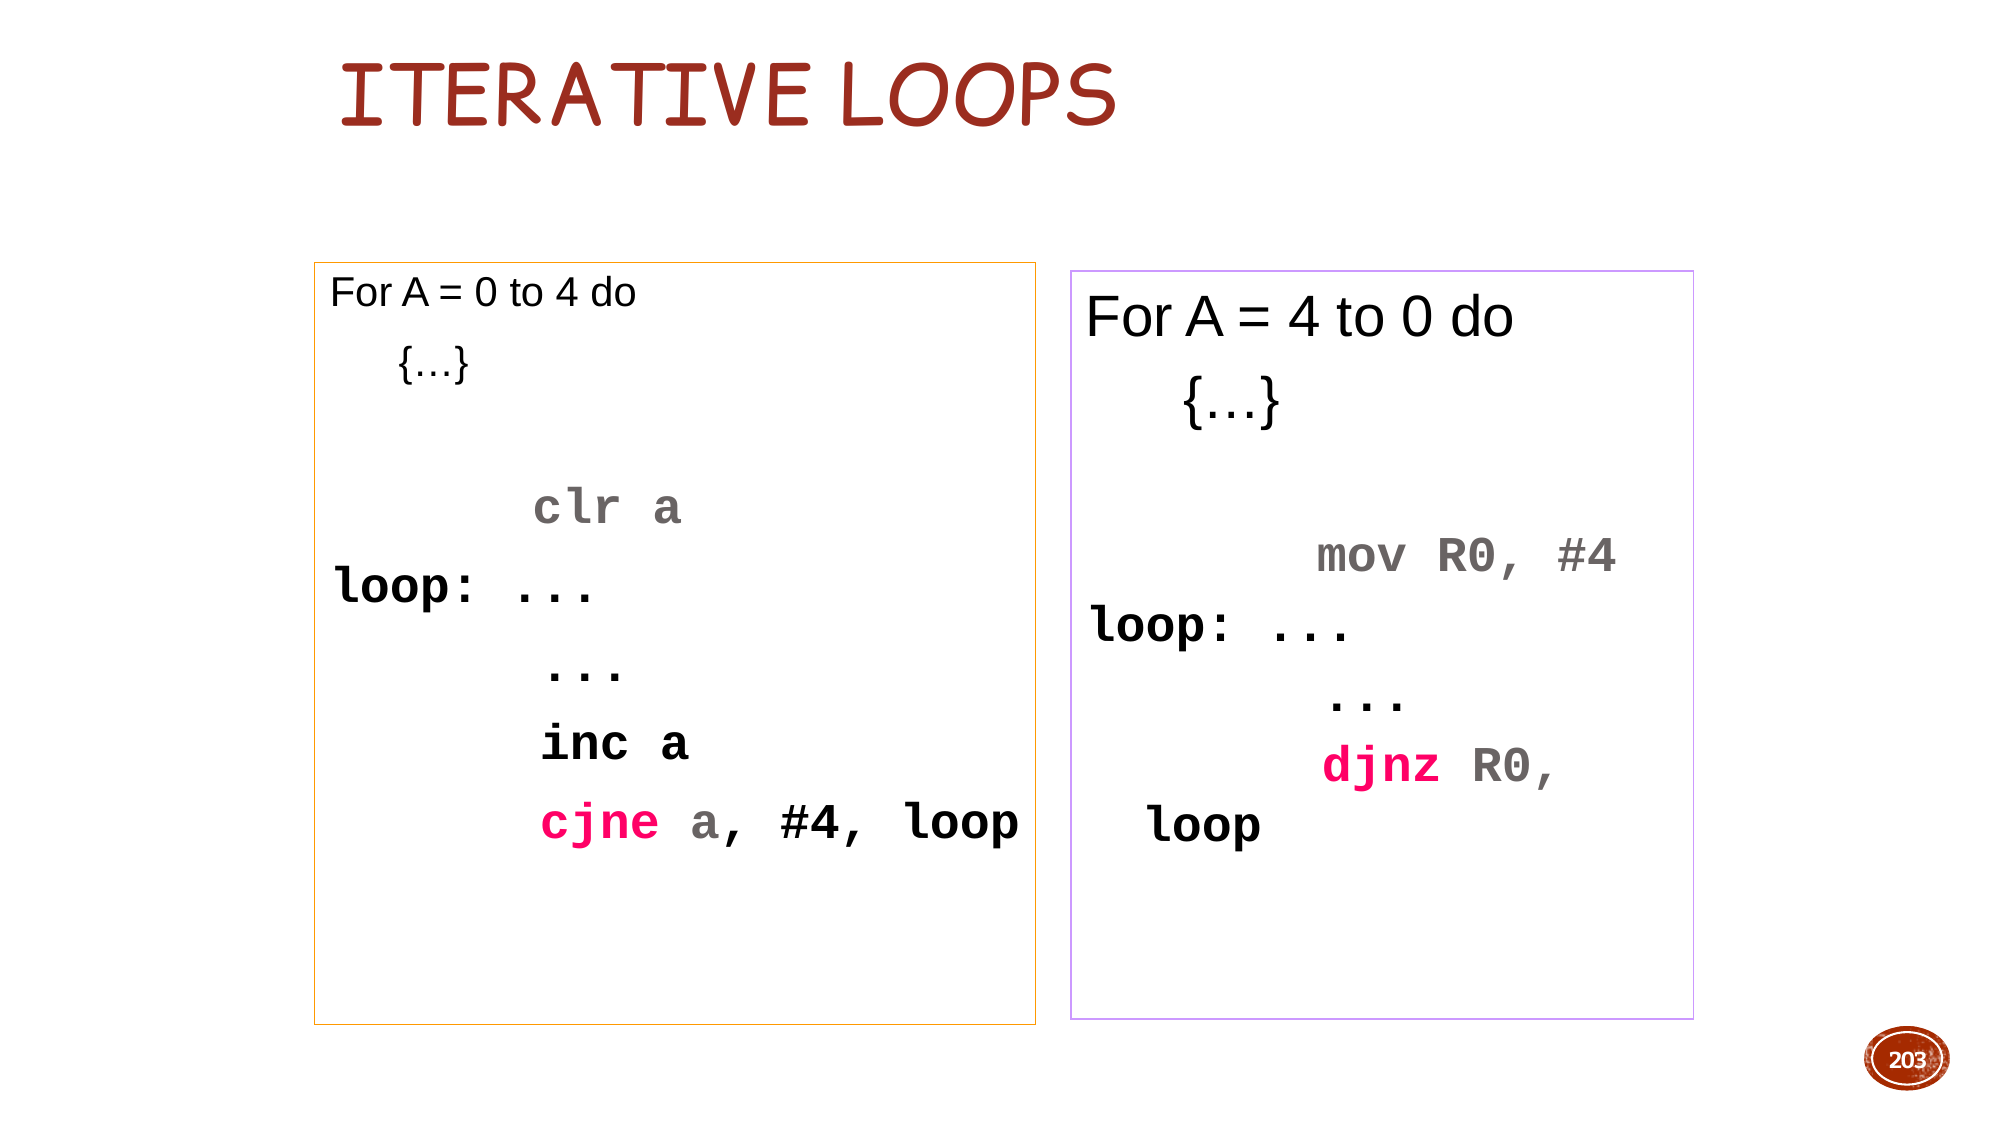

# Iterative Loops
For A = 0 to 4 do
      {…}

		 clr a
loop: ...
		 ...
		 inc a
		 cjne a, #4, loop
For A = 4 to 0 do
      {…}

		 mov R0, #4
loop: ...
		 ...
		 djnz R0, loop

203